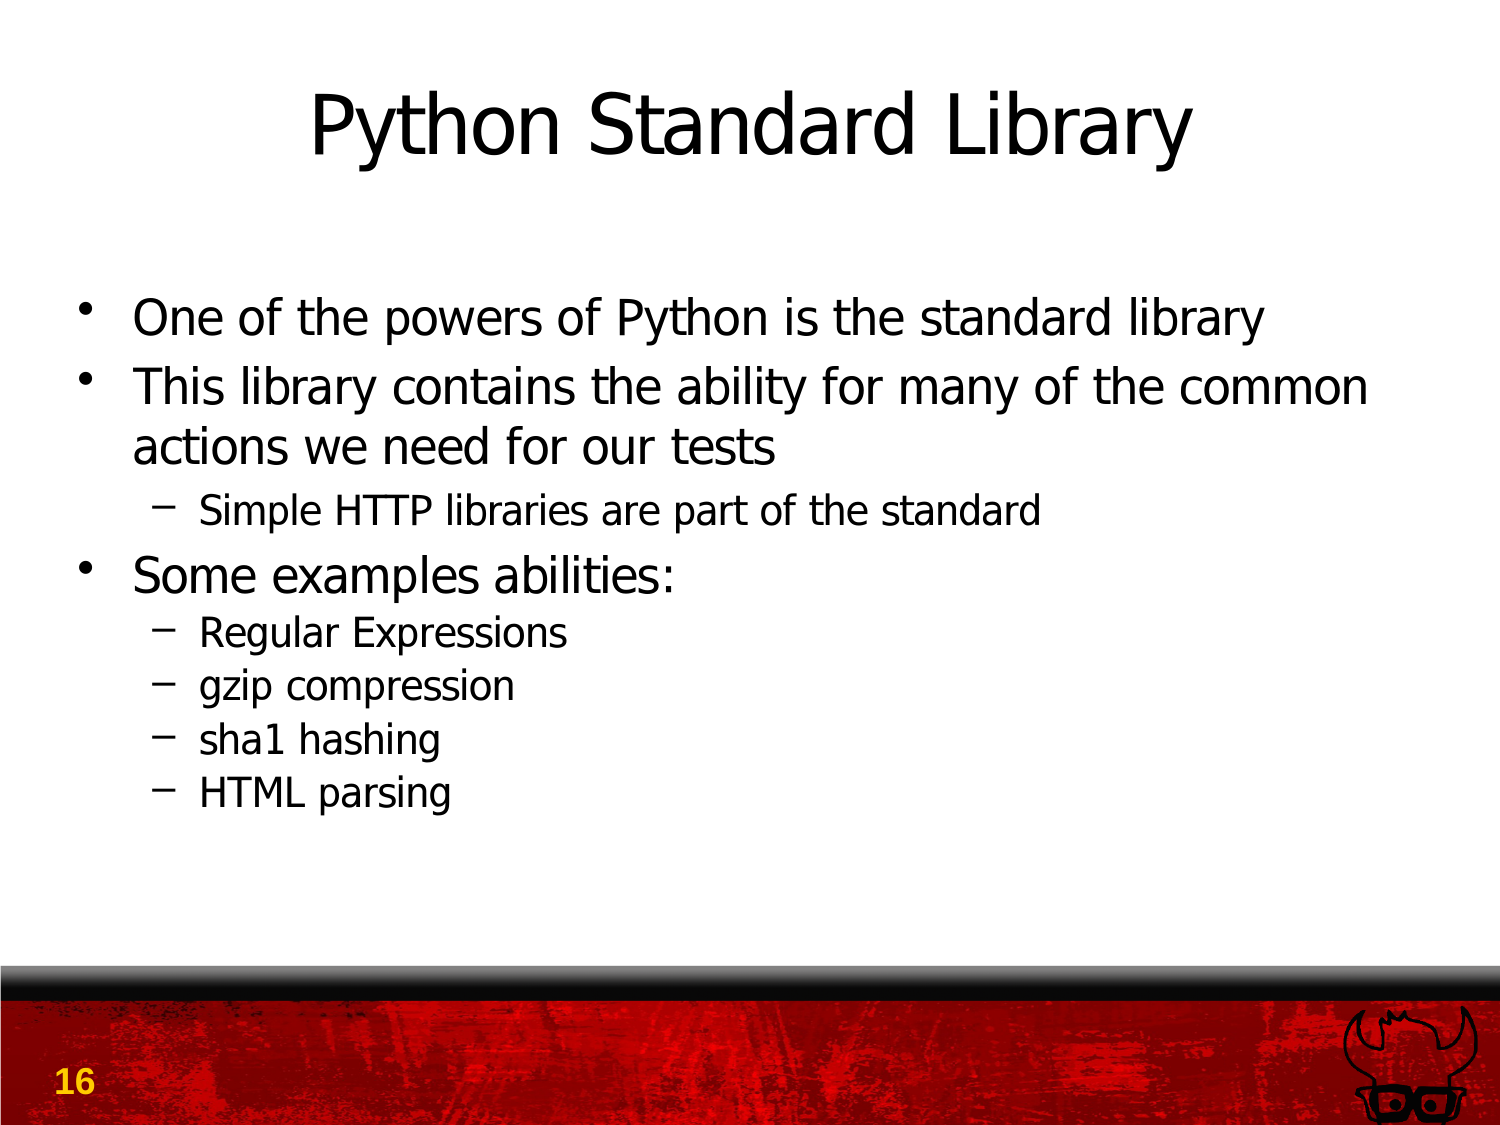

# Python Standard Library
One of the powers of Python is the standard library
This library contains the ability for many of the common actions we need for our tests
Simple HTTP libraries are part of the standard
Some examples abilities:
Regular Expressions
gzip compression
sha1 hashing
HTML parsing